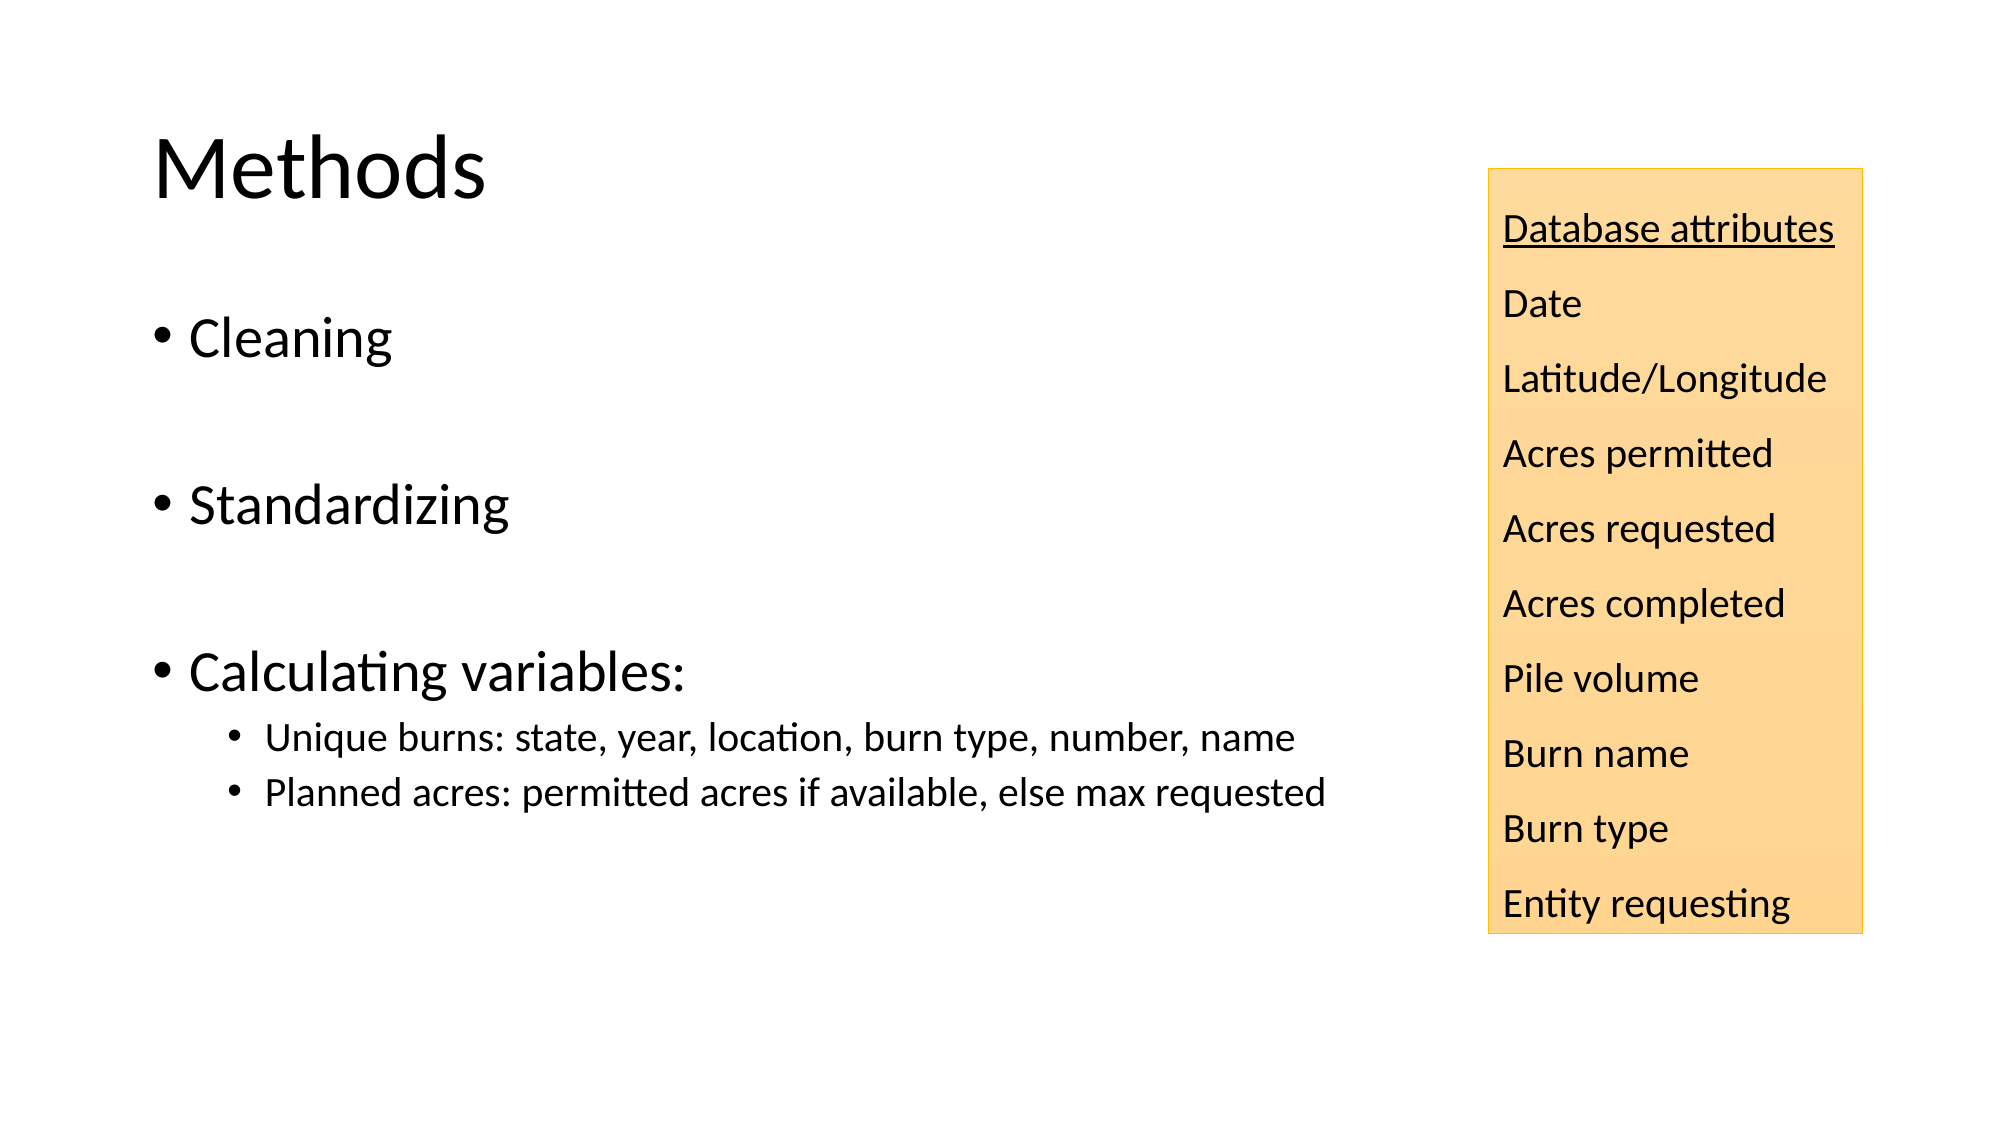

# Methods
Database attributes
Date
Latitude/Longitude
Acres permitted
Acres requested
Acres completed
Pile volume
Burn name
Burn type
Entity requesting
Cleaning

Standardizing

Calculating variables:
Unique burns: state, year, location, burn type, number, name
Planned acres: permitted acres if available, else max requested